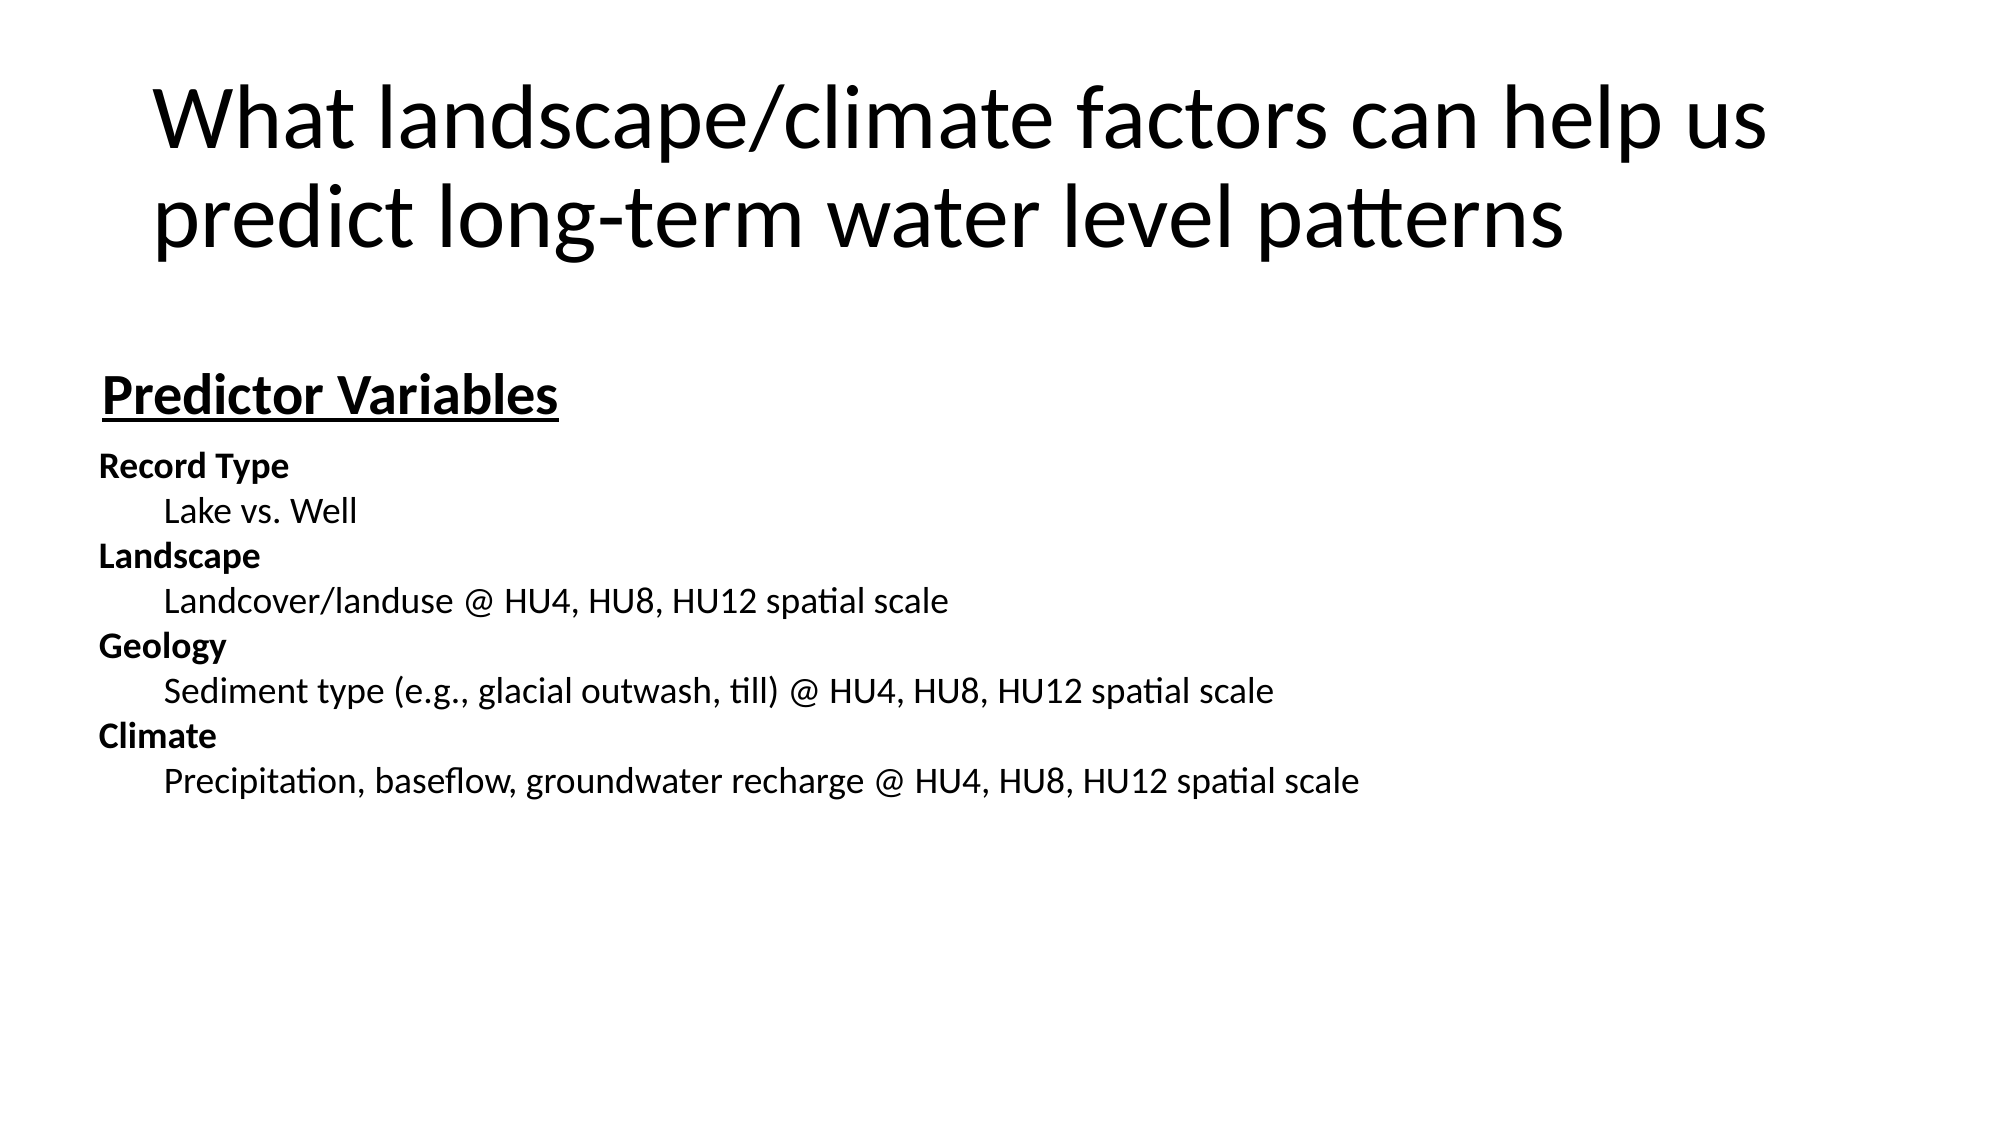

# What landscape/climate factors can help us predict long-term water level patterns
Predictor Variables
Record Type
	Lake vs. Well
Landscape
	Landcover/landuse @ HU4, HU8, HU12 spatial scale
Geology
	Sediment type (e.g., glacial outwash, till) @ HU4, HU8, HU12 spatial scale
Climate
	Precipitation, baseflow, groundwater recharge @ HU4, HU8, HU12 spatial scale